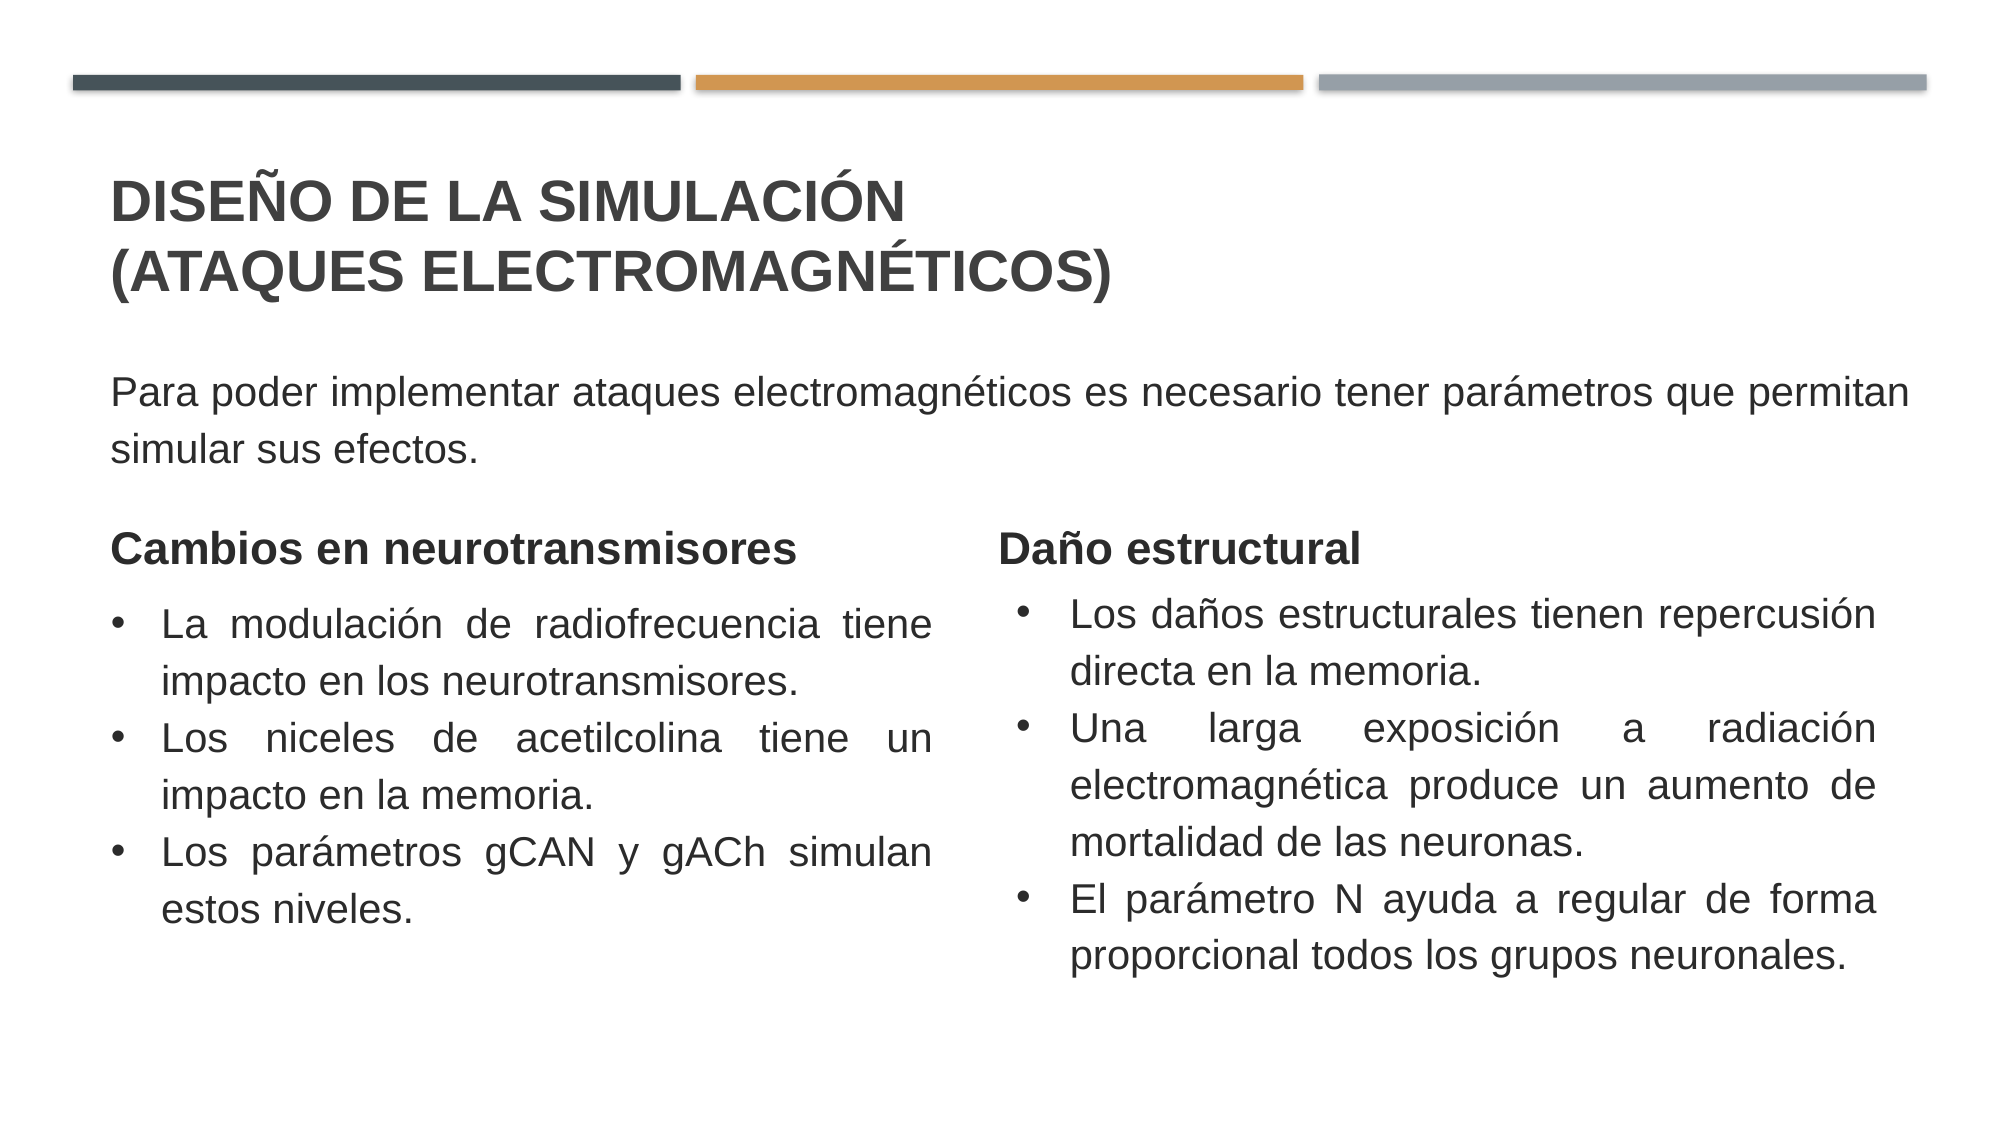

# Diseño de la simulación (ataques electromagnéticos)
Para poder implementar ataques electromagnéticos es necesario tener parámetros que permitan simular sus efectos.
Cambios en neurotransmisores
Daño estructural
Los daños estructurales tienen repercusión directa en la memoria.
Una larga exposición a radiación electromagnética produce un aumento de mortalidad de las neuronas.
El parámetro N ayuda a regular de forma proporcional todos los grupos neuronales.
La modulación de radiofrecuencia tiene impacto en los neurotransmisores.
Los niceles de acetilcolina tiene un impacto en la memoria.
Los parámetros gCAN y gACh simulan estos niveles.